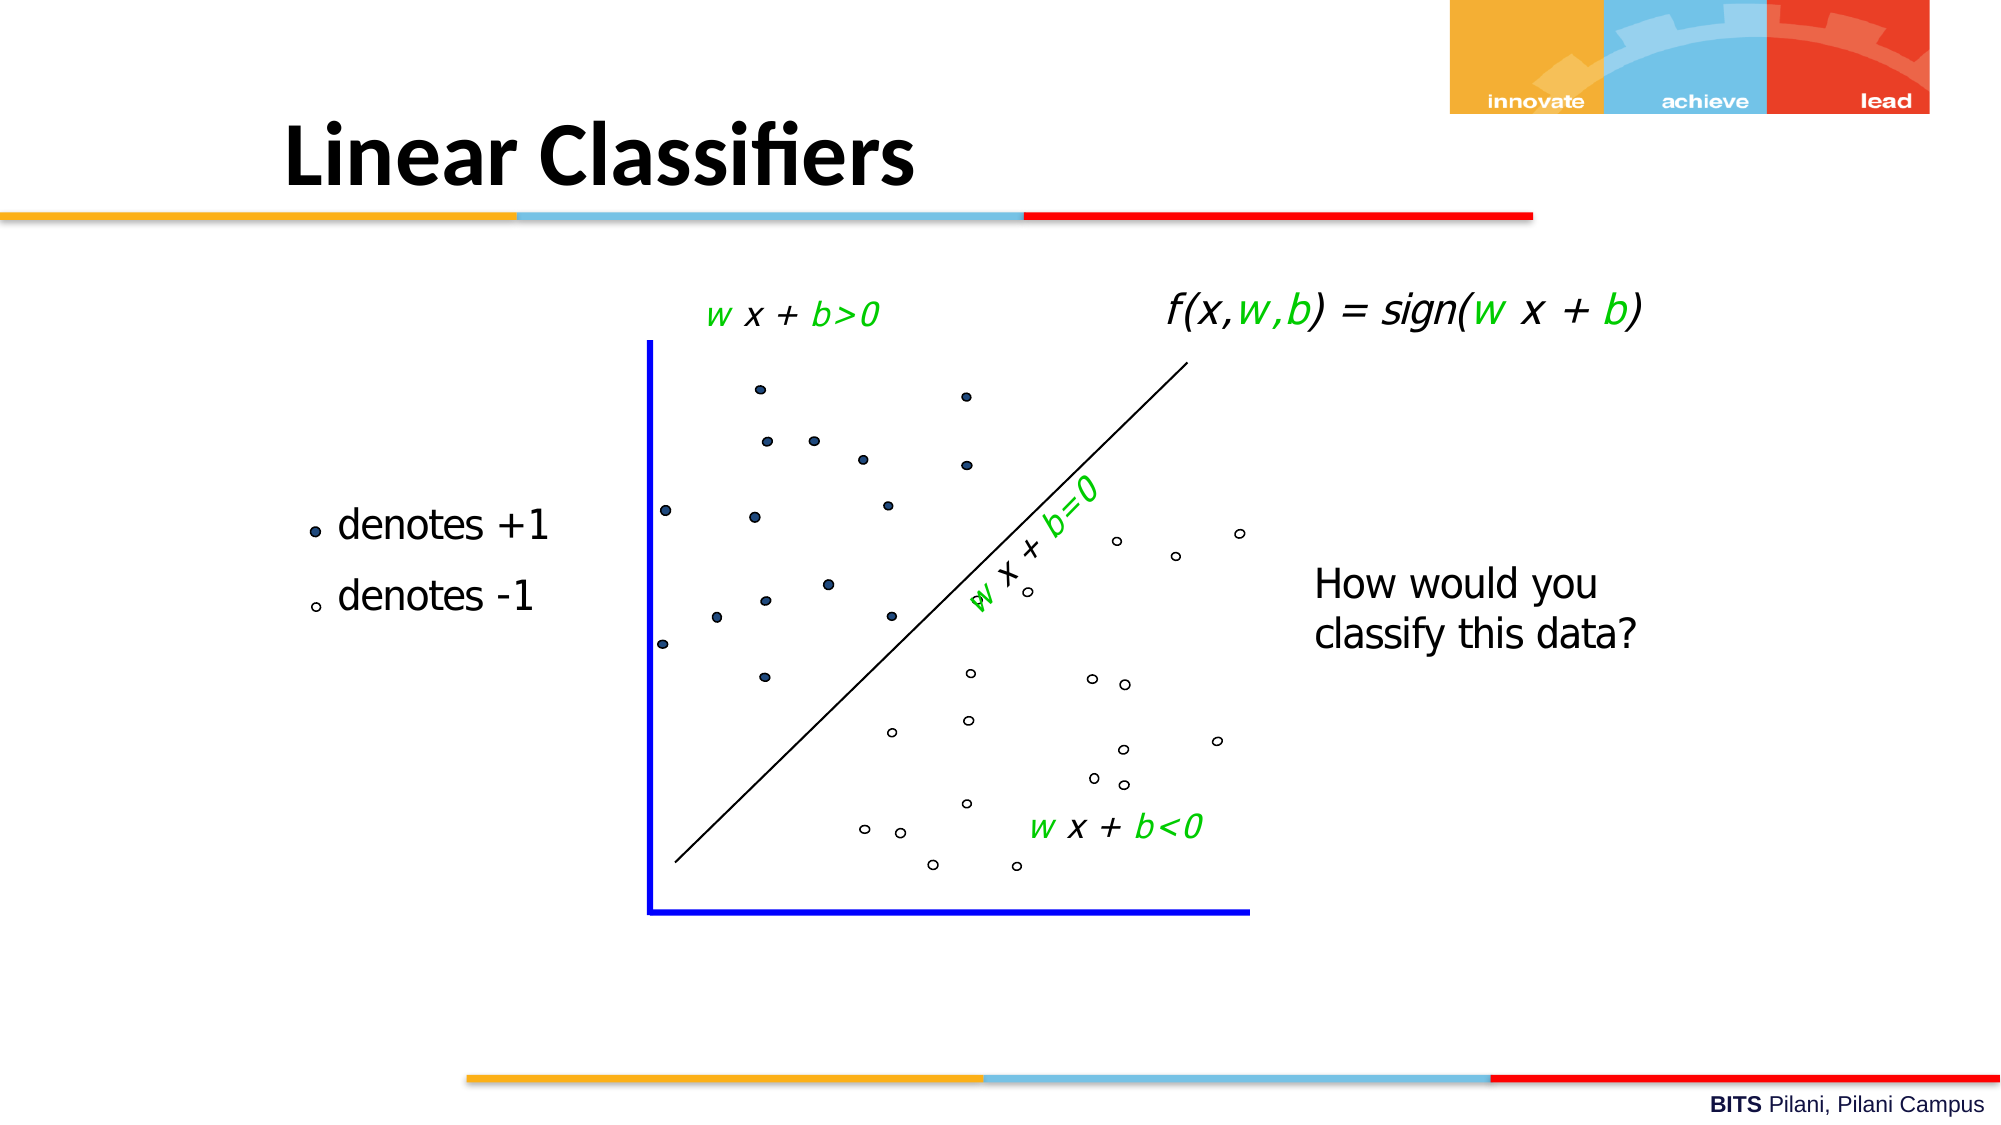

Linear Classifiers
f(x,w,b) = sign(w x + b)
w x + b>0

w x + b=0

 denotes +1
 denotes -1

How would you classify this data?

w x + b<0